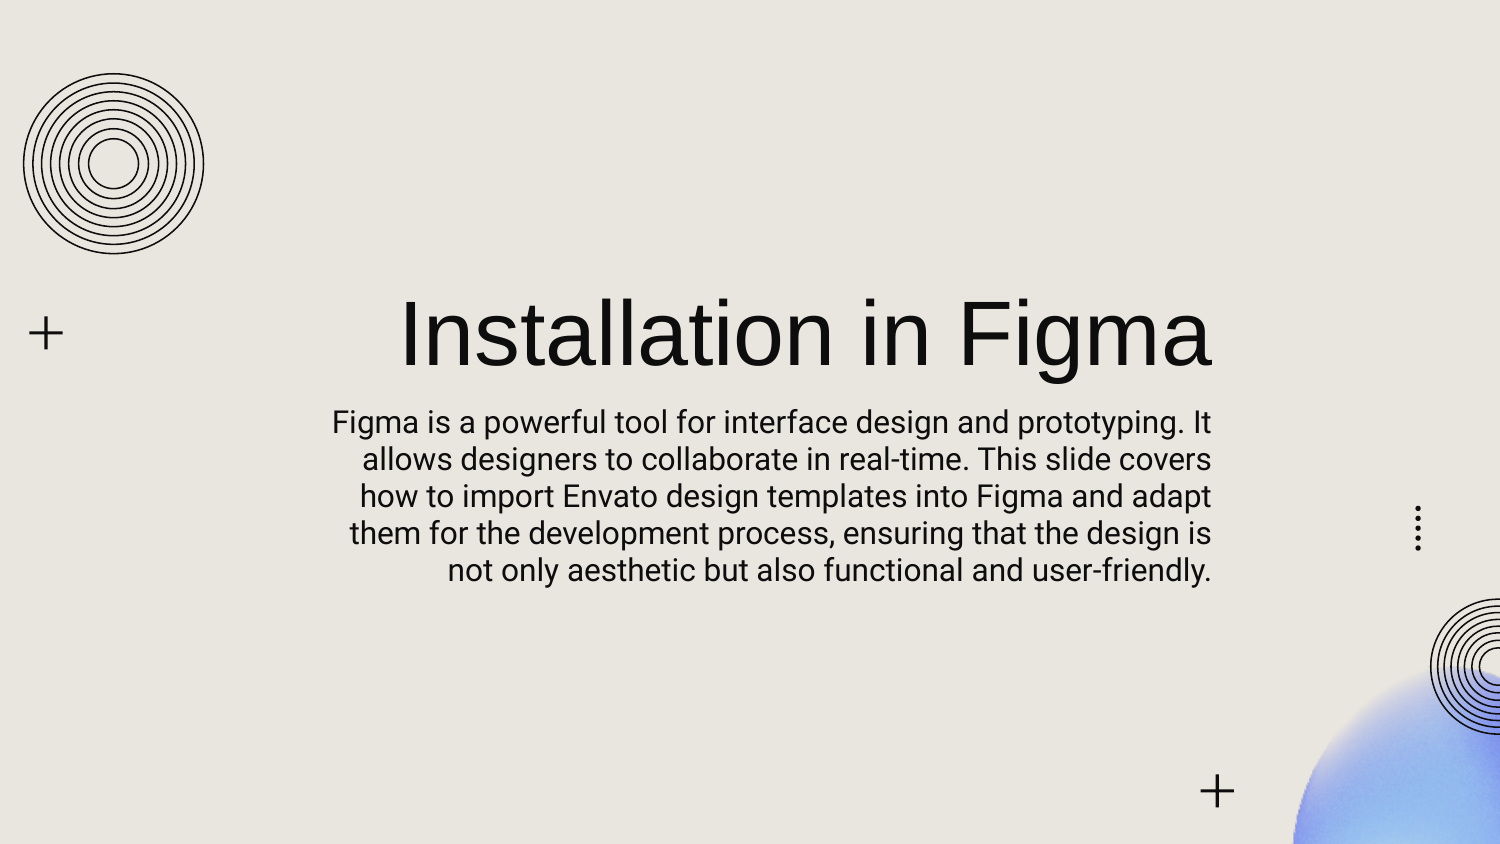

# Installation in Figma
Figma is a powerful tool for interface design and prototyping. It allows designers to collaborate in real-time. This slide covers how to import Envato design templates into Figma and adapt them for the development process, ensuring that the design is not only aesthetic but also functional and user-friendly.